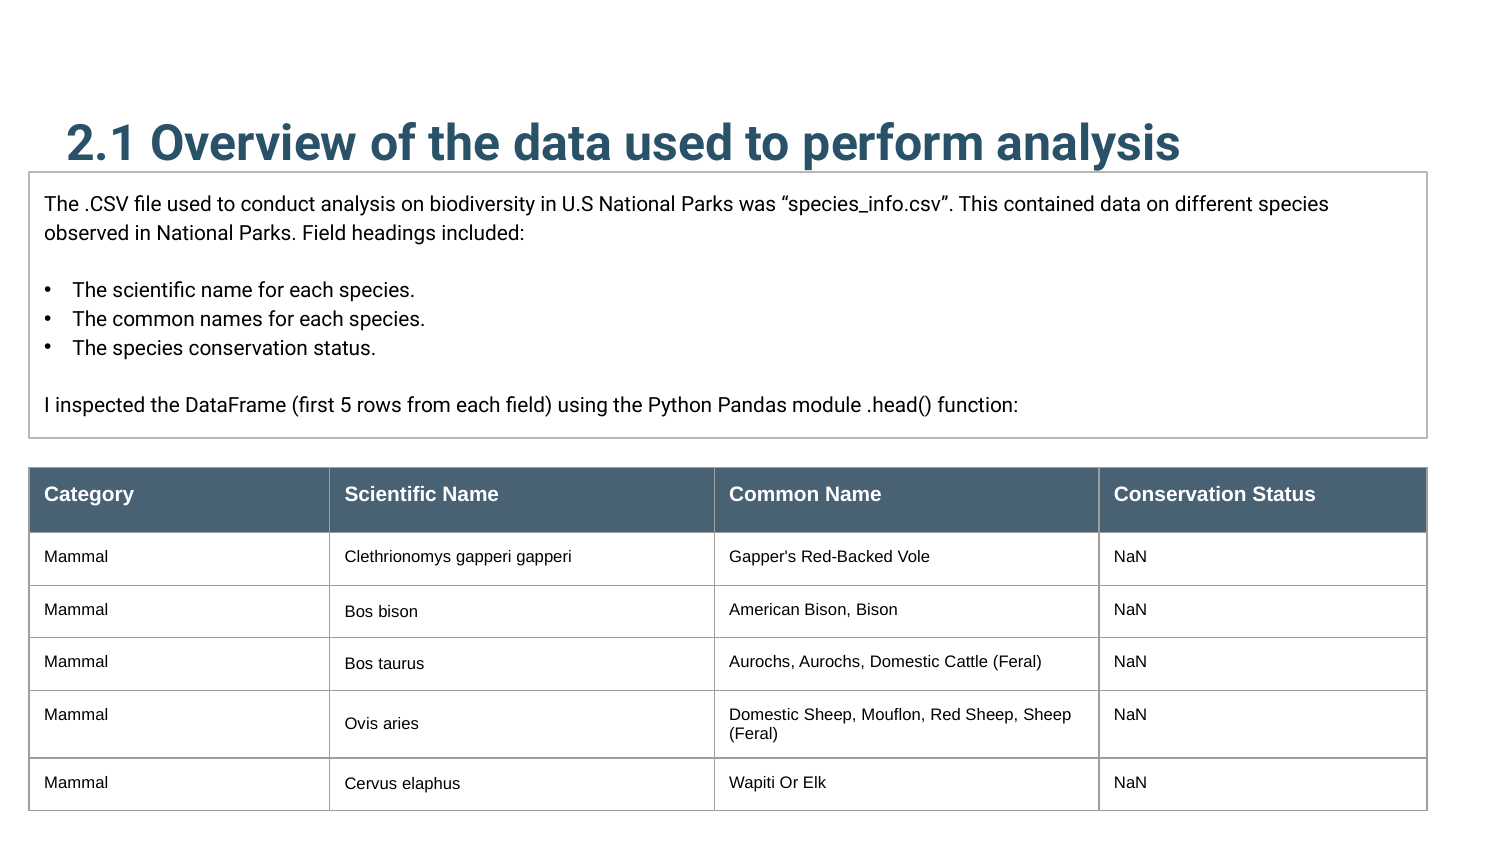

2.1 Overview of the data used to perform analysis
The .CSV file used to conduct analysis on biodiversity in U.S National Parks was “species_info.csv”. This contained data on different species observed in National Parks. Field headings included:

The scientific name for each species.
The common names for each species.
The species conservation status.

I inspected the DataFrame (first 5 rows from each field) using the Python Pandas module .head() function:

| Category | Scientific Name | Common Name | Conservation Status |
| --- | --- | --- | --- |
| Mammal | Clethrionomys gapperi gapperi | Gapper's Red-Backed Vole | NaN |
| Mammal | Bos bison | American Bison, Bison | NaN |
| Mammal | Bos taurus | Aurochs, Aurochs, Domestic Cattle (Feral) | NaN |
| Mammal | Ovis aries | Domestic Sheep, Mouflon, Red Sheep, Sheep (Feral) | NaN |
| Mammal | Cervus elaphus | Wapiti Or Elk | NaN |